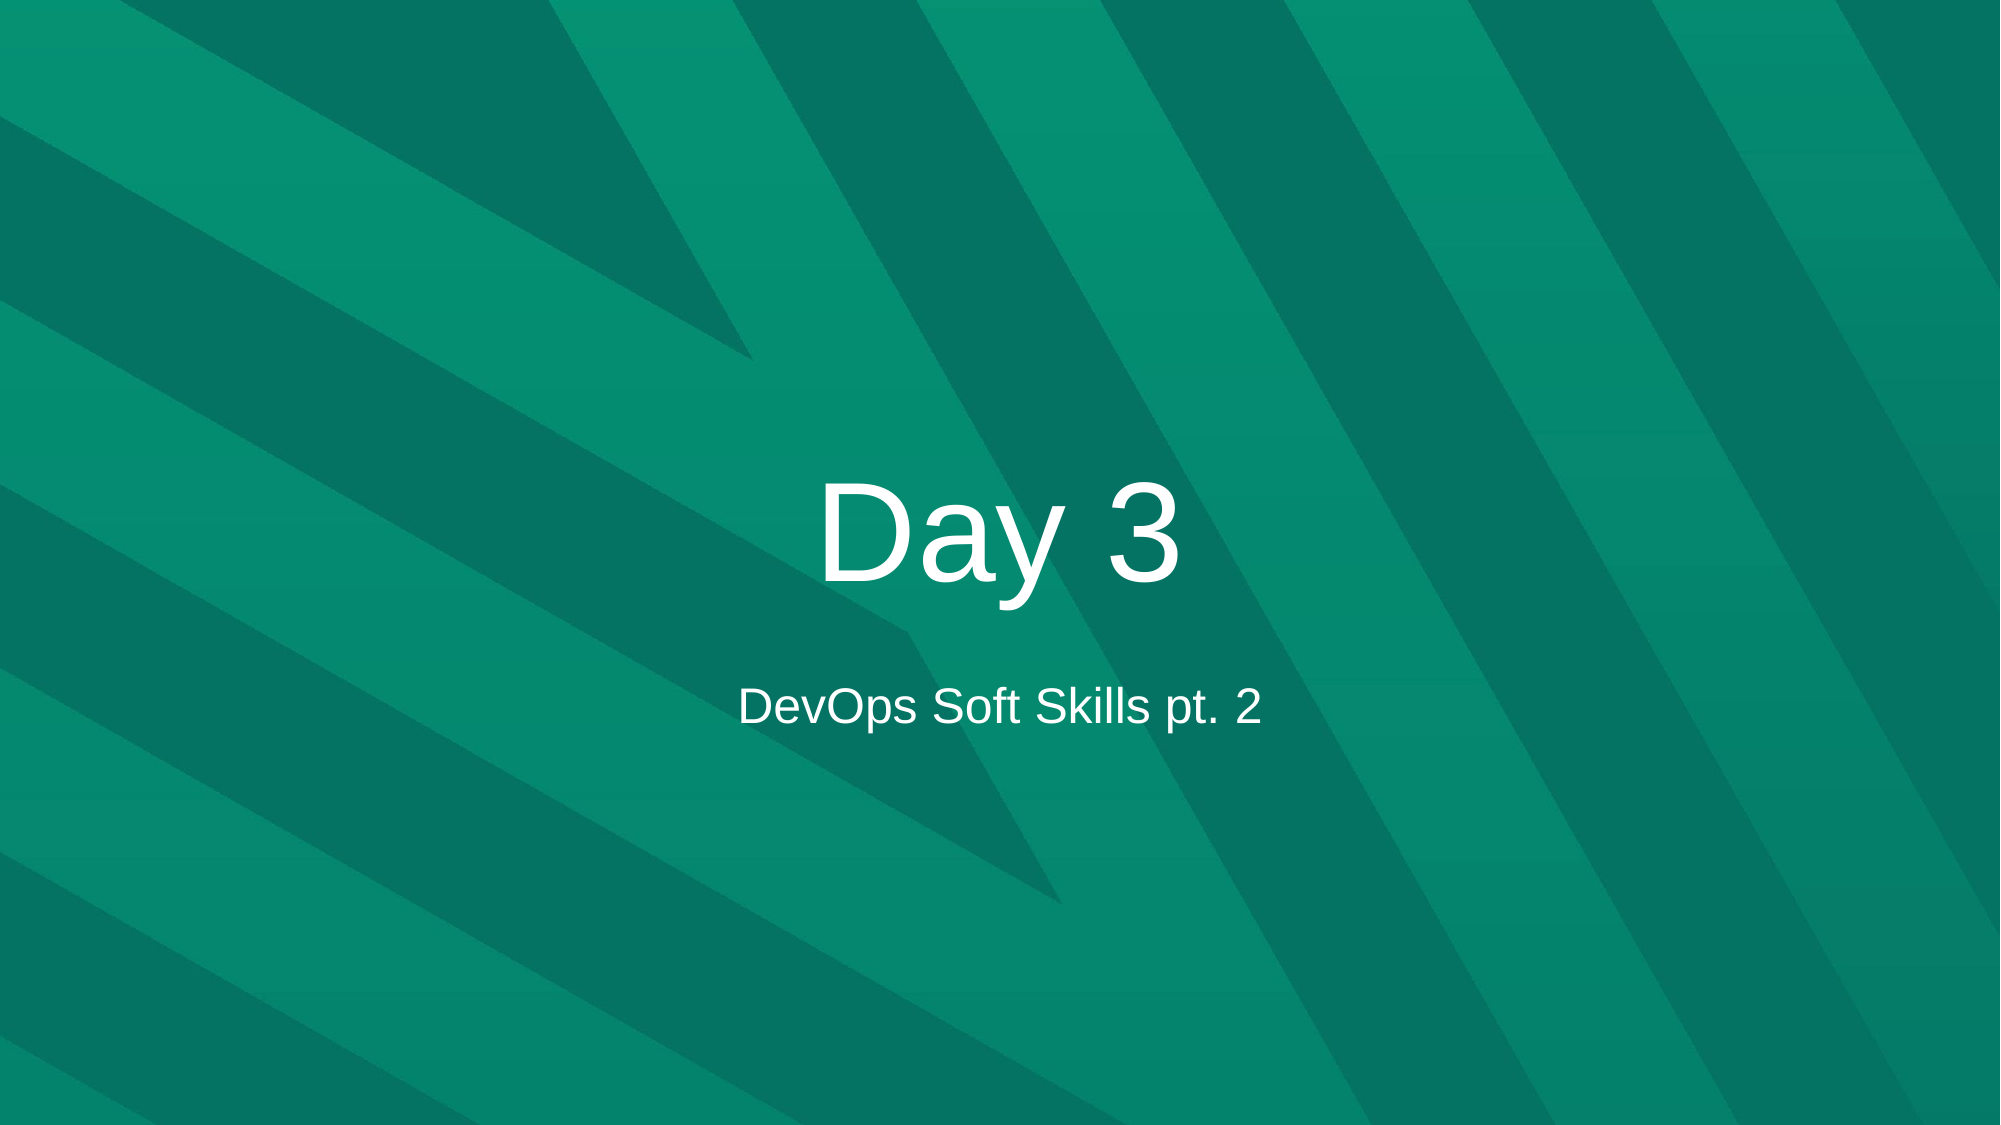

# Day 3
DevOps Soft Skills pt. 2